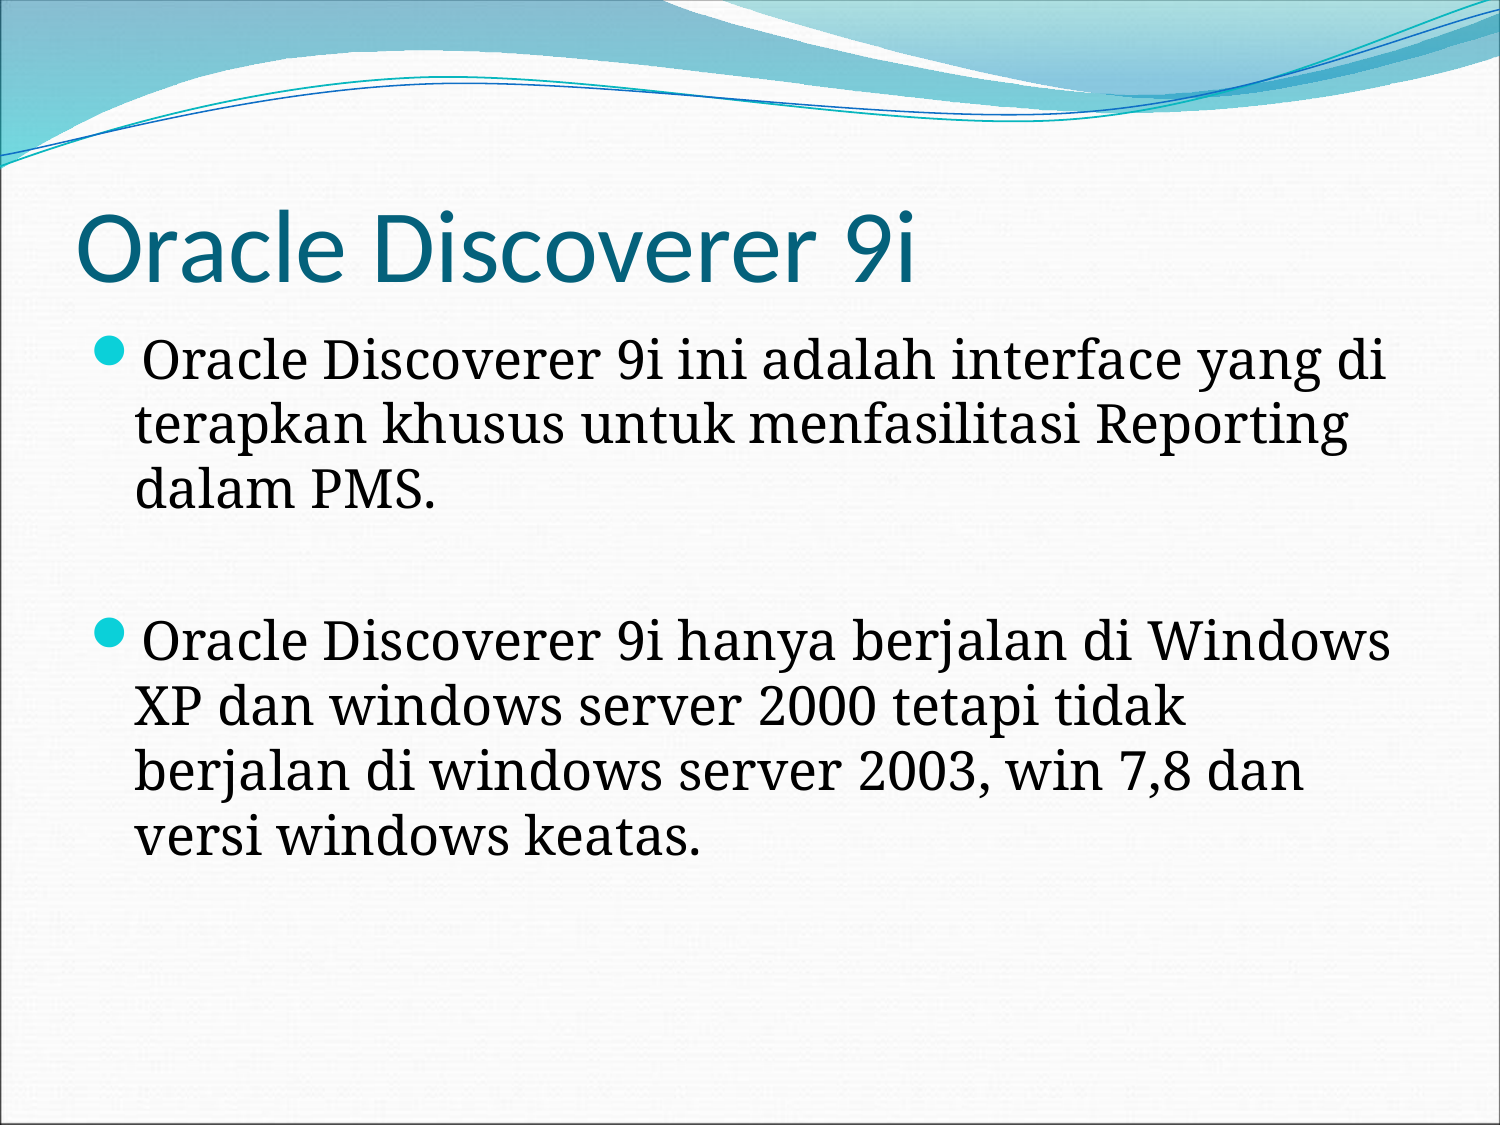

# Oracle Discoverer 9i
Oracle Discoverer 9i ini adalah interface yang di terapkan khusus untuk menfasilitasi Reporting dalam PMS.

Oracle Discoverer 9i hanya berjalan di Windows XP dan windows server 2000 tetapi tidak berjalan di windows server 2003, win 7,8 dan versi windows keatas.